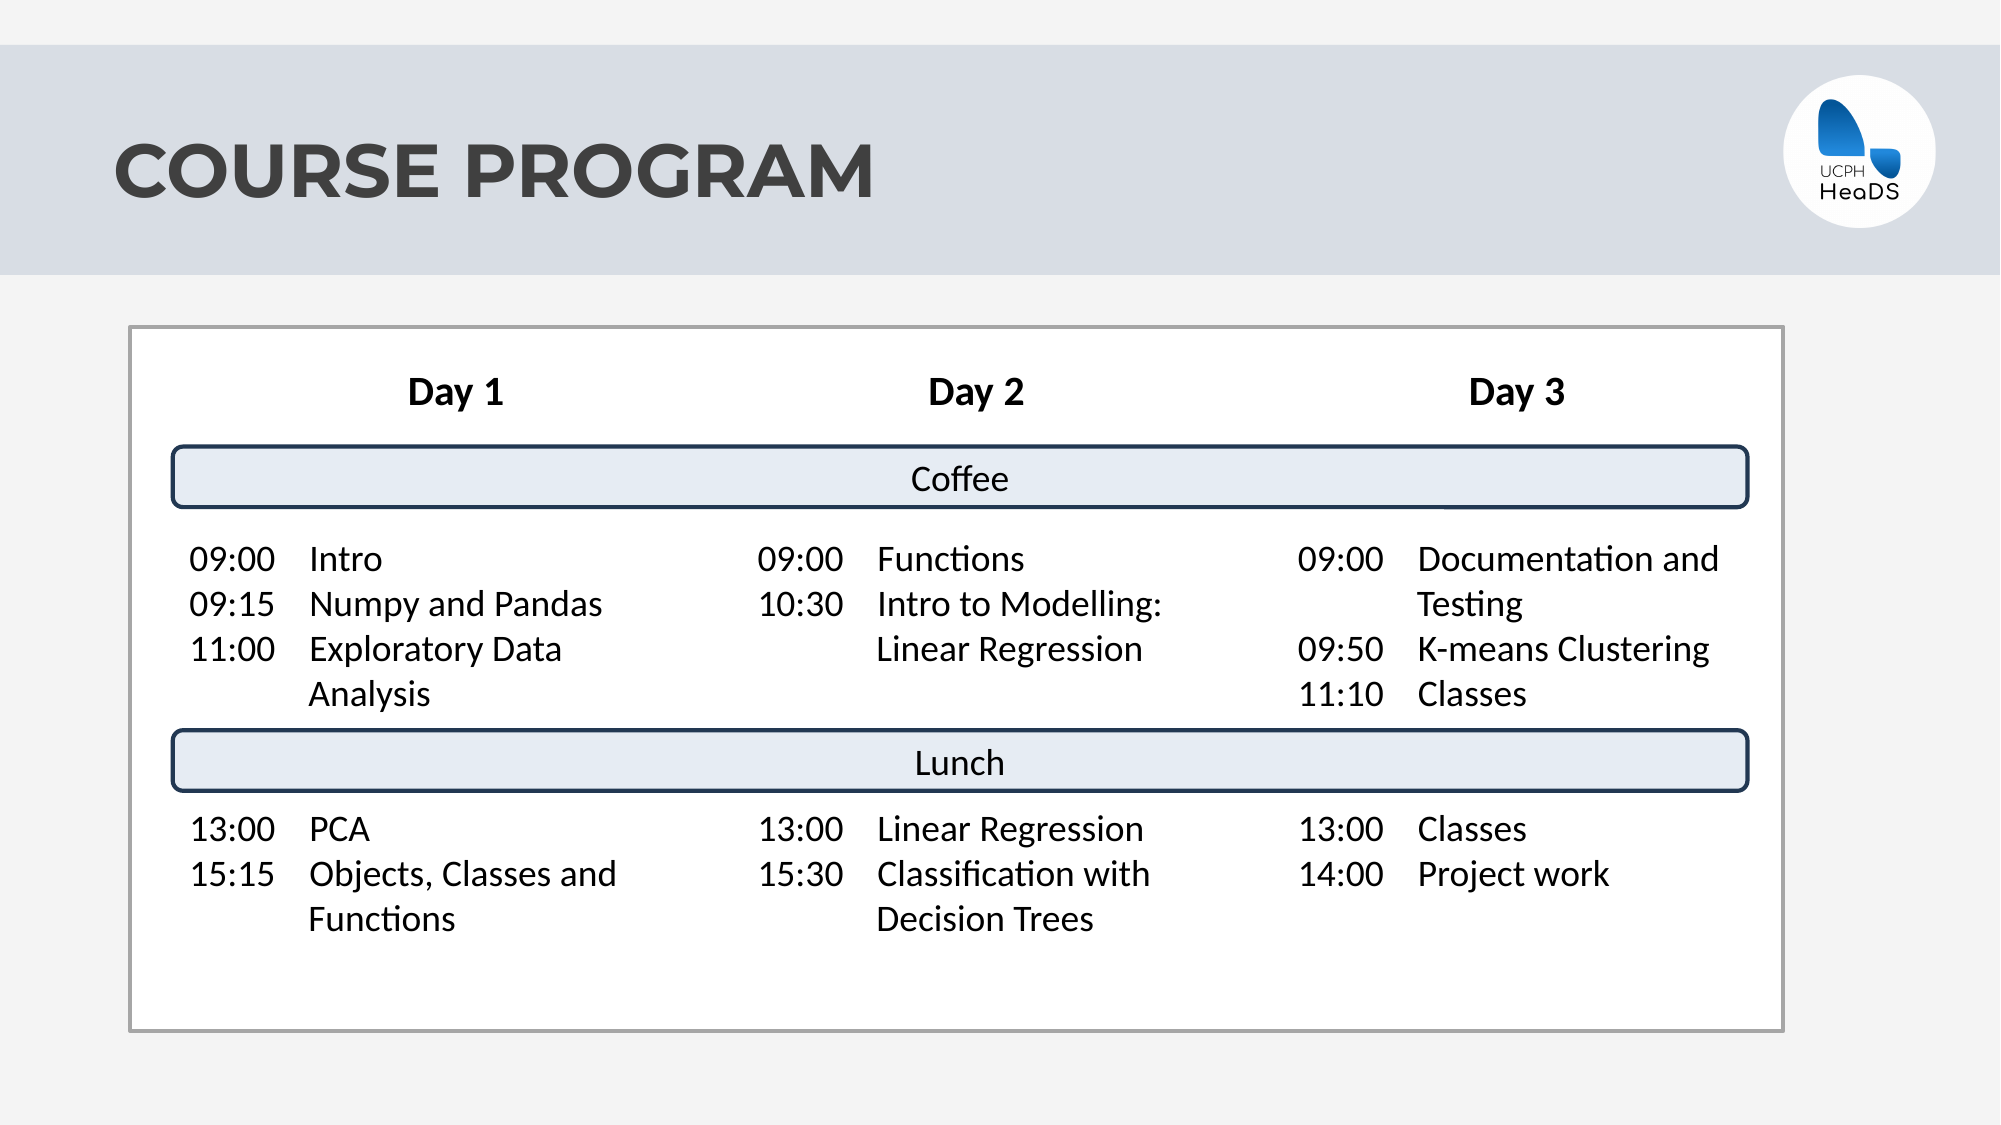

COURSE PROGRAM

Day 1
Day 2
Day 3
Coffee
09:00    Intro
09:15    Numpy and Pandas
11:00    Exploratory Data
              Analysis

13:00    PCA
15:15    Objects, Classes and
              Functions
09:00    Functions
10:30    Intro to Modelling:
              Linear Regression

13:00    Linear Regression
15:30    Classification with
              Decision Trees
09:00    Documentation and
              Testing
09:50    K-means Clustering
11:10    Classes

13:00    Classes
14:00    Project work

Lunch